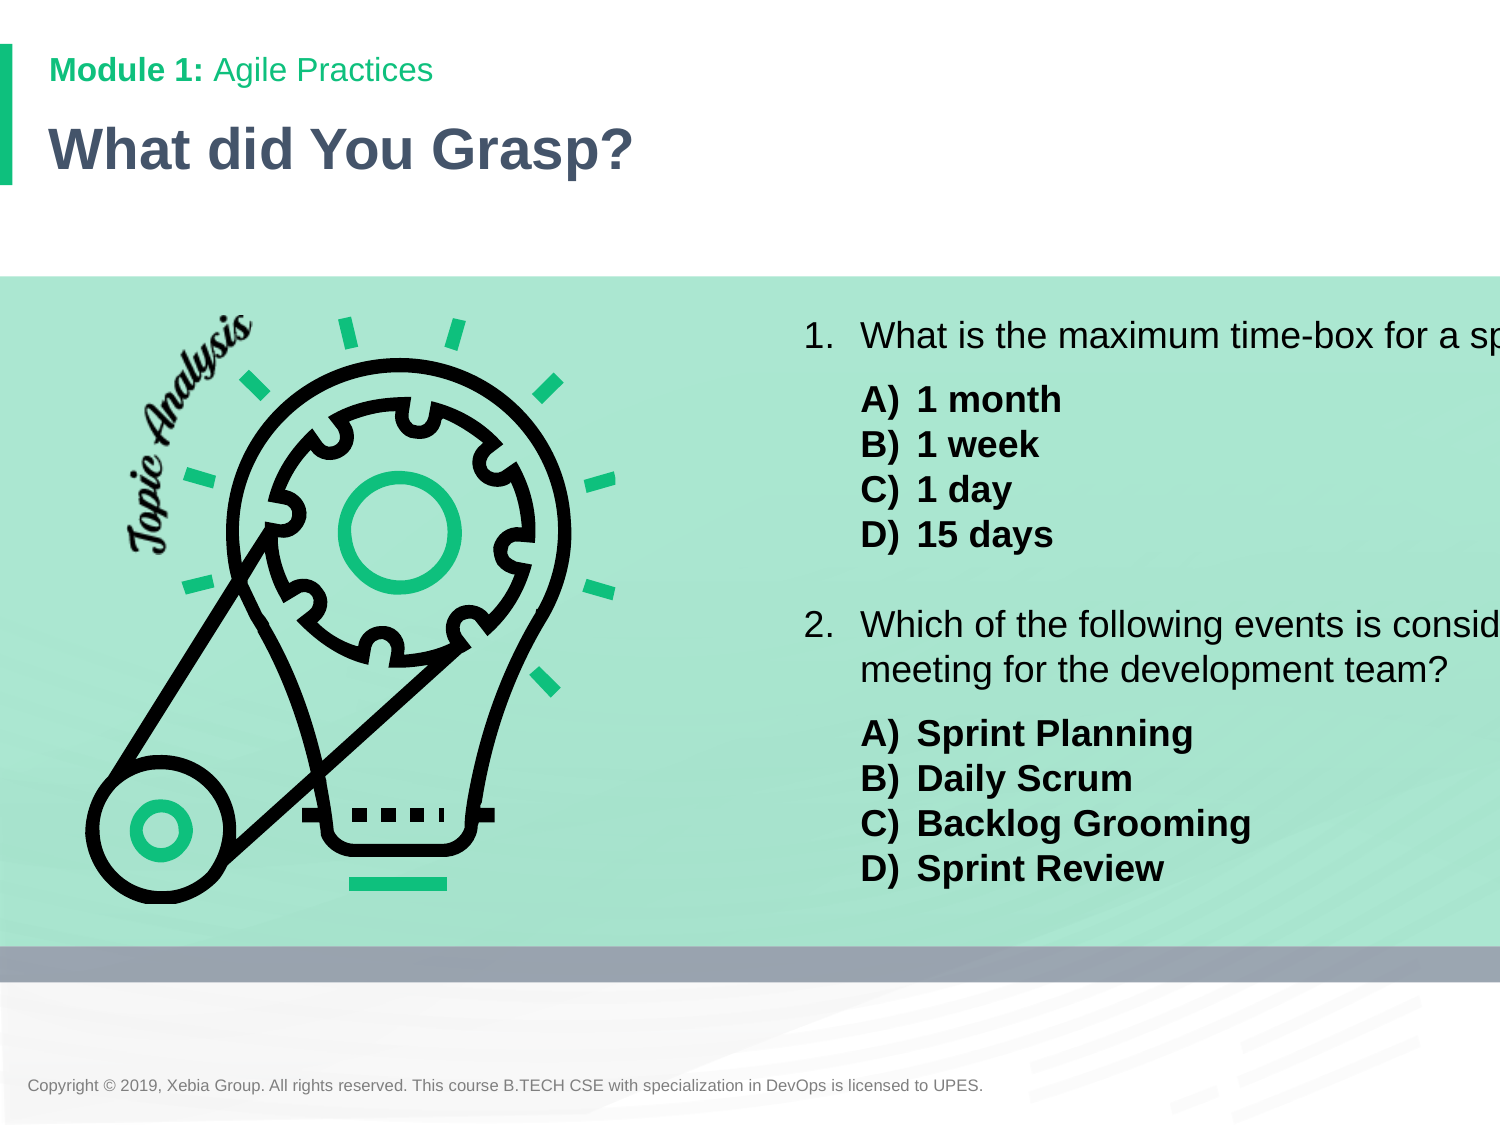

# What did You Grasp?
What is the maximum time-box for a sprint?
1 month
1 week
1 day
15 days

Which of the following events is considered as an internal meeting for the development team?
Sprint Planning
Daily Scrum
Backlog Grooming
Sprint Review